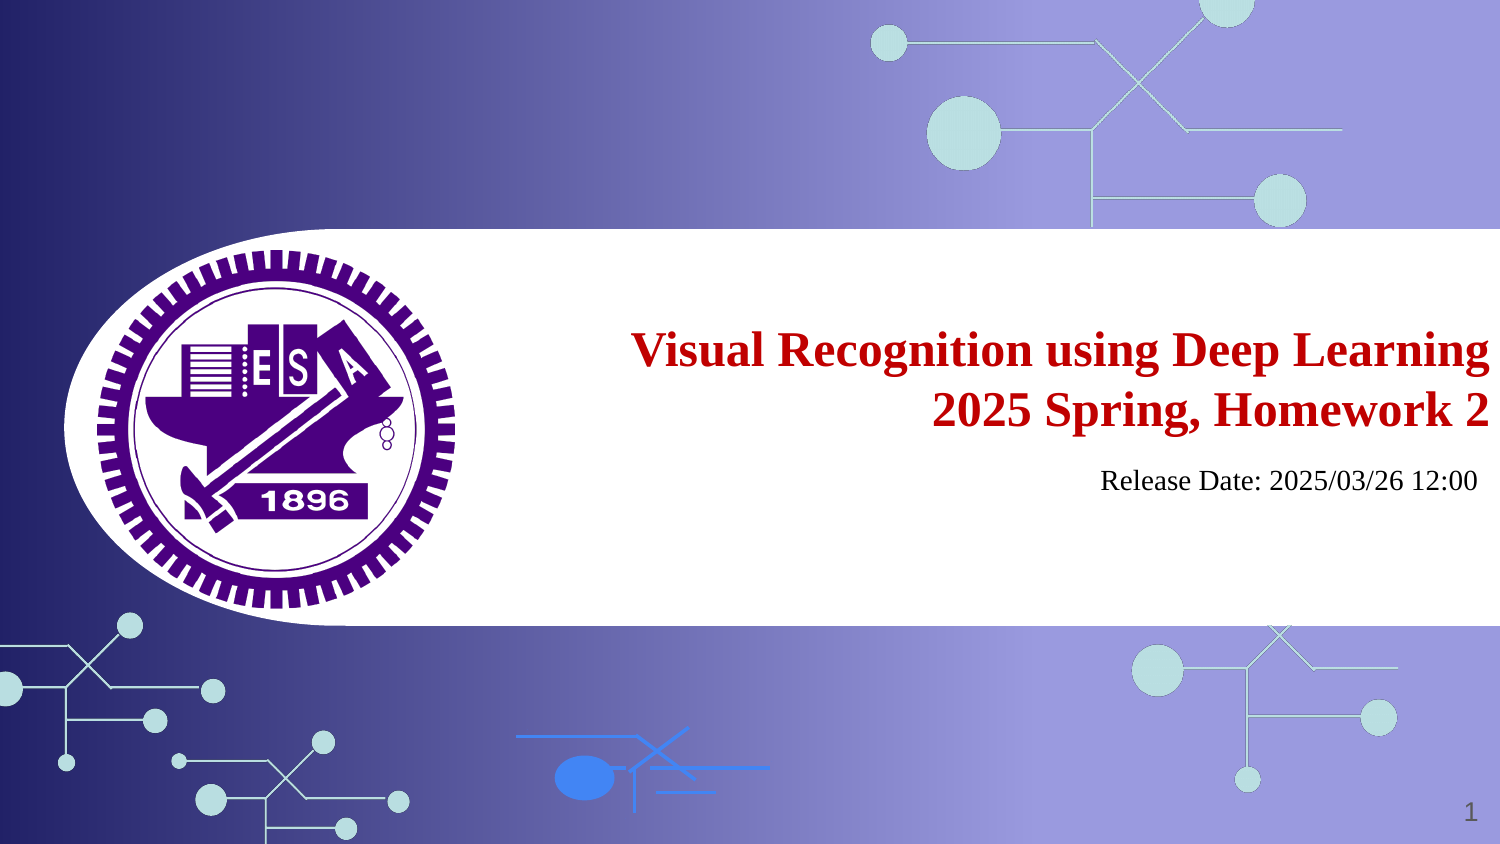

Visual Recognition using Deep Learning
2025 Spring, Homework 2
Release Date: 2025/03/26 12:00
1